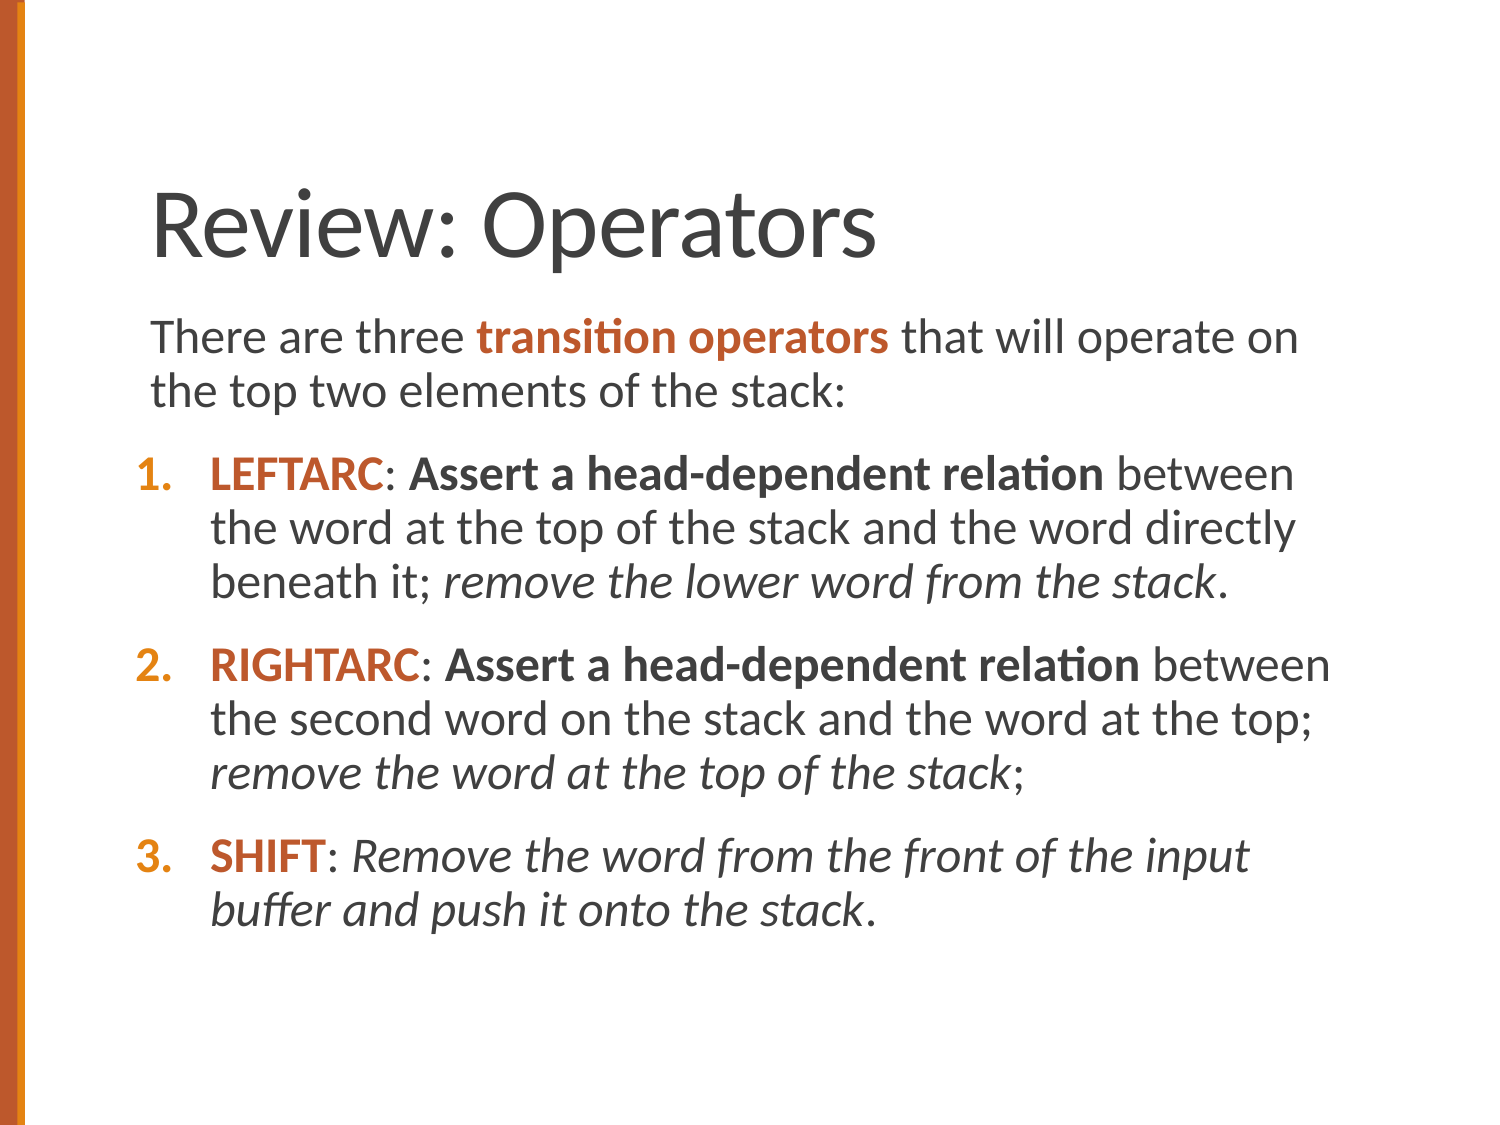

# Review: Operators
There are three transition operators that will operate on the top two elements of the stack:
LEFTARC: Assert a head-dependent relation between the word at the top of the stack and the word directly beneath it; remove the lower word from the stack.
RIGHTARC: Assert a head-dependent relation between the second word on the stack and the word at the top; remove the word at the top of the stack;
SHIFT: Remove the word from the front of the input buffer and push it onto the stack.